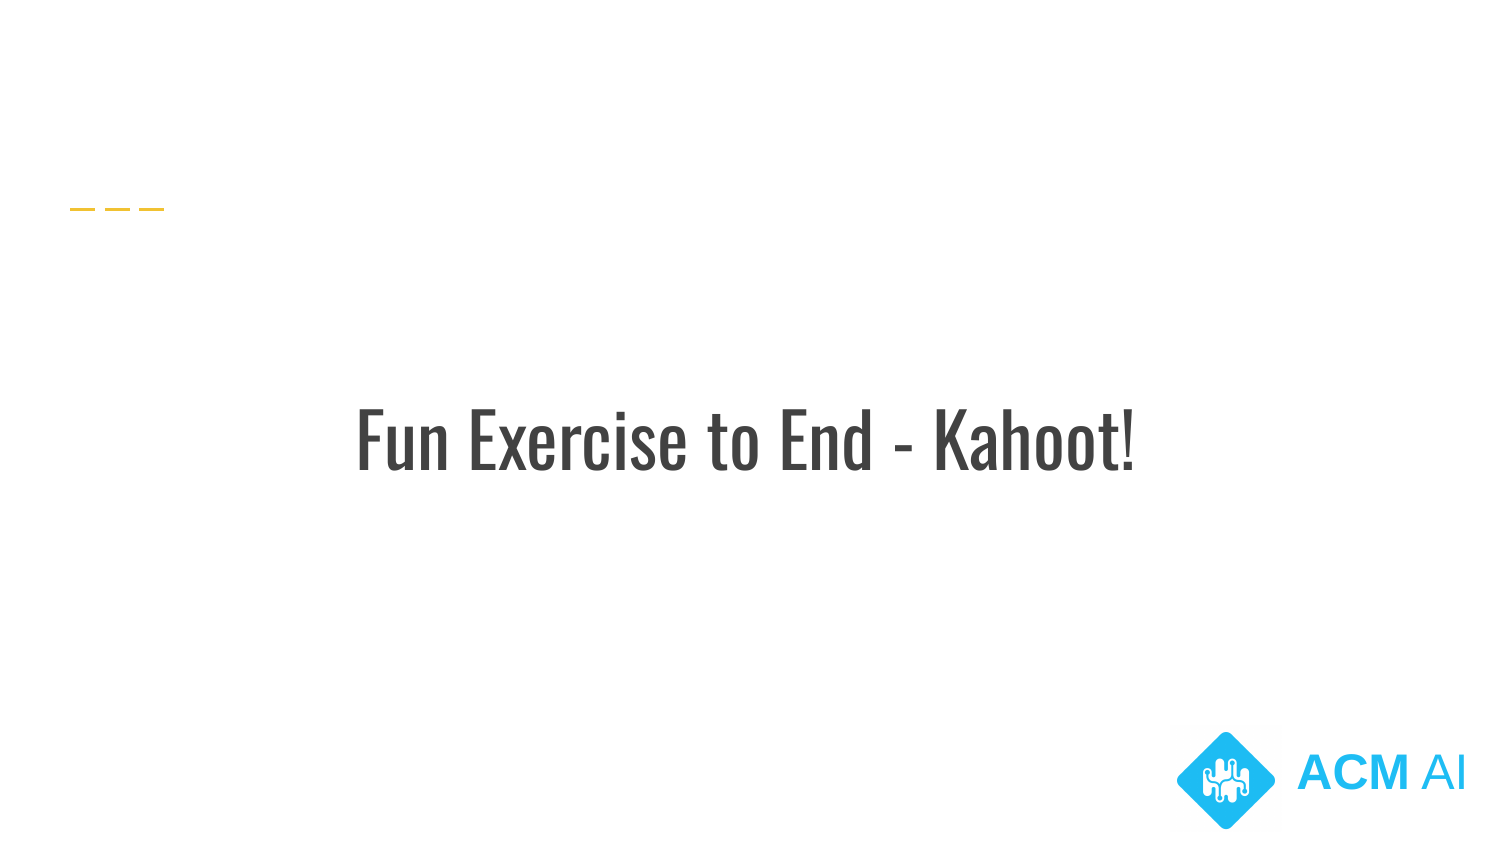

# Fun Exercise to End - Kahoot!